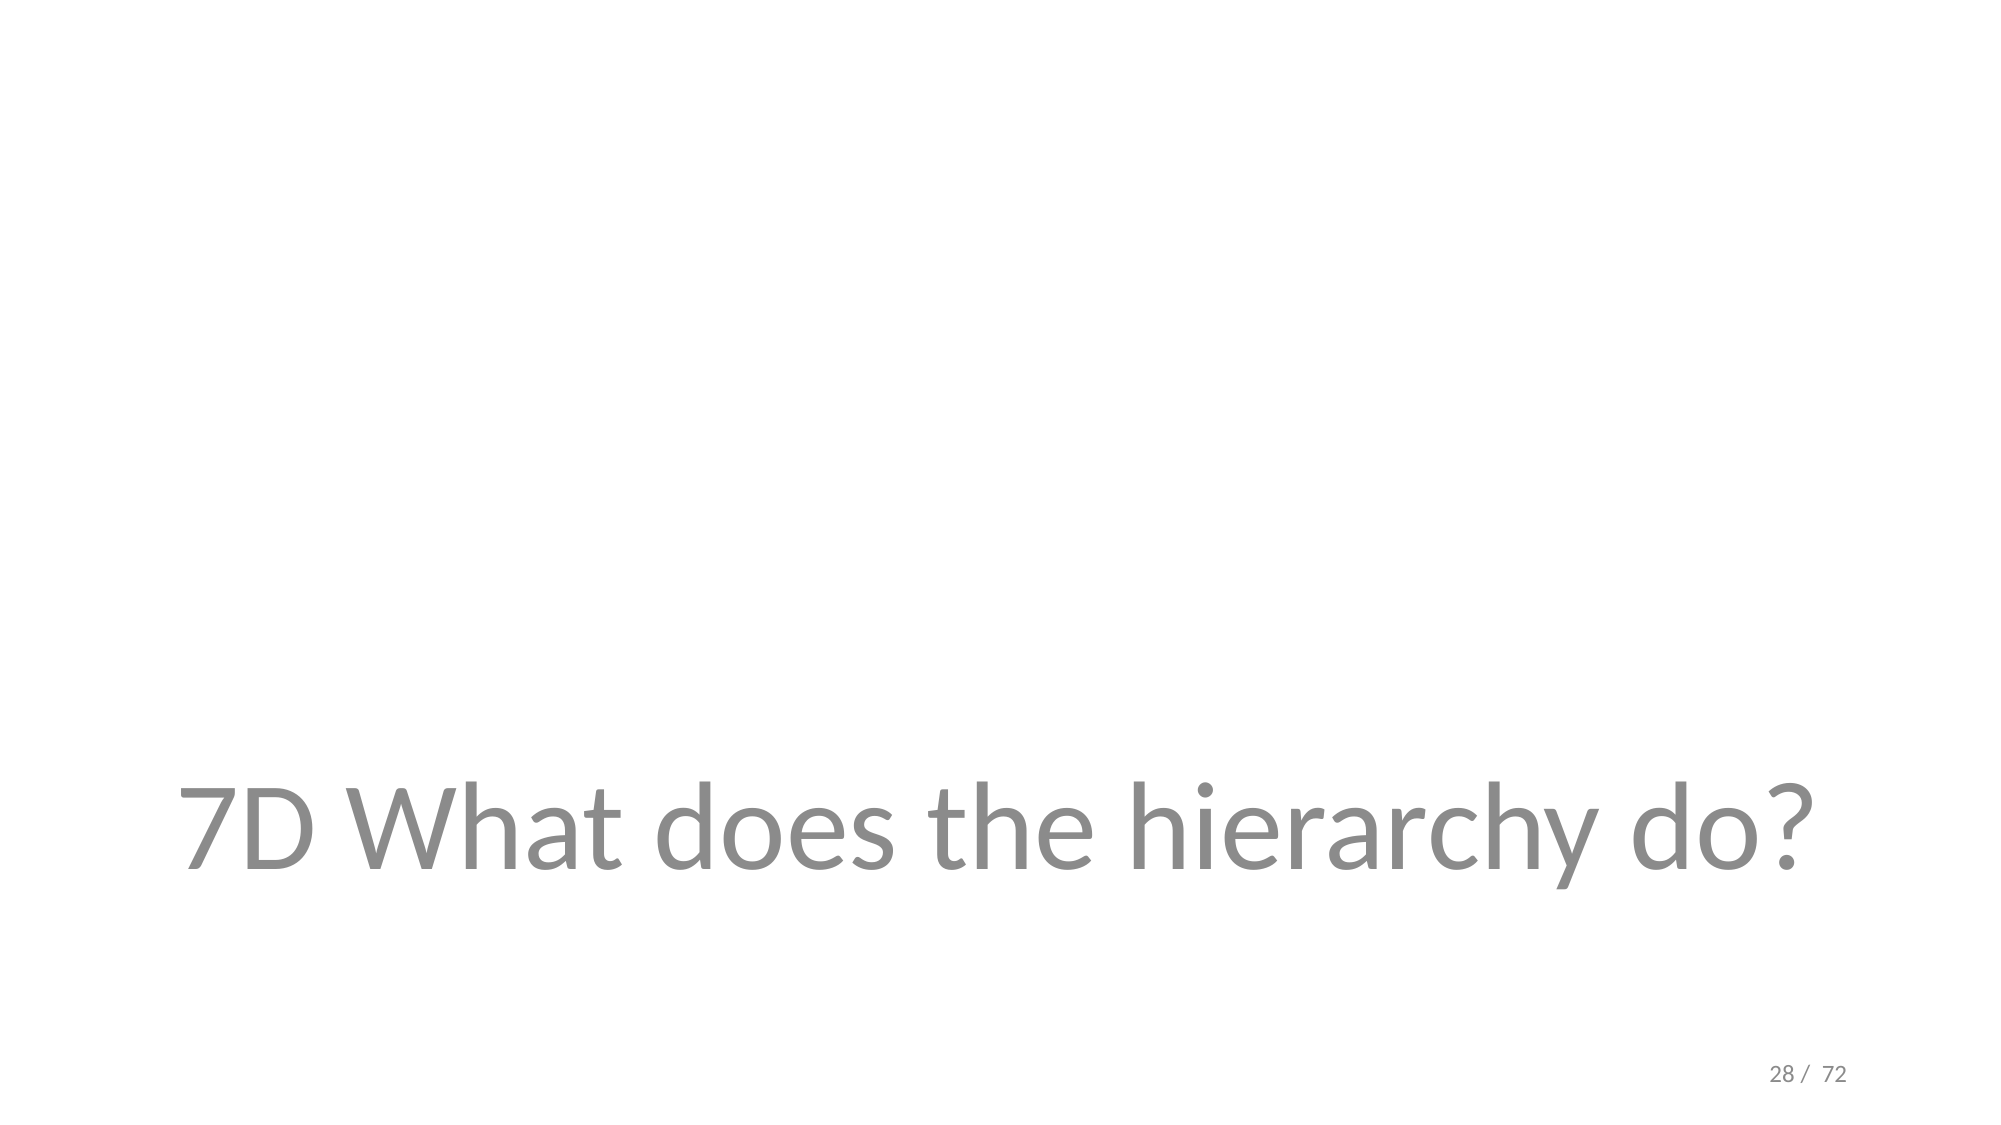

#
7D What does the hierarchy do?
28 /  72